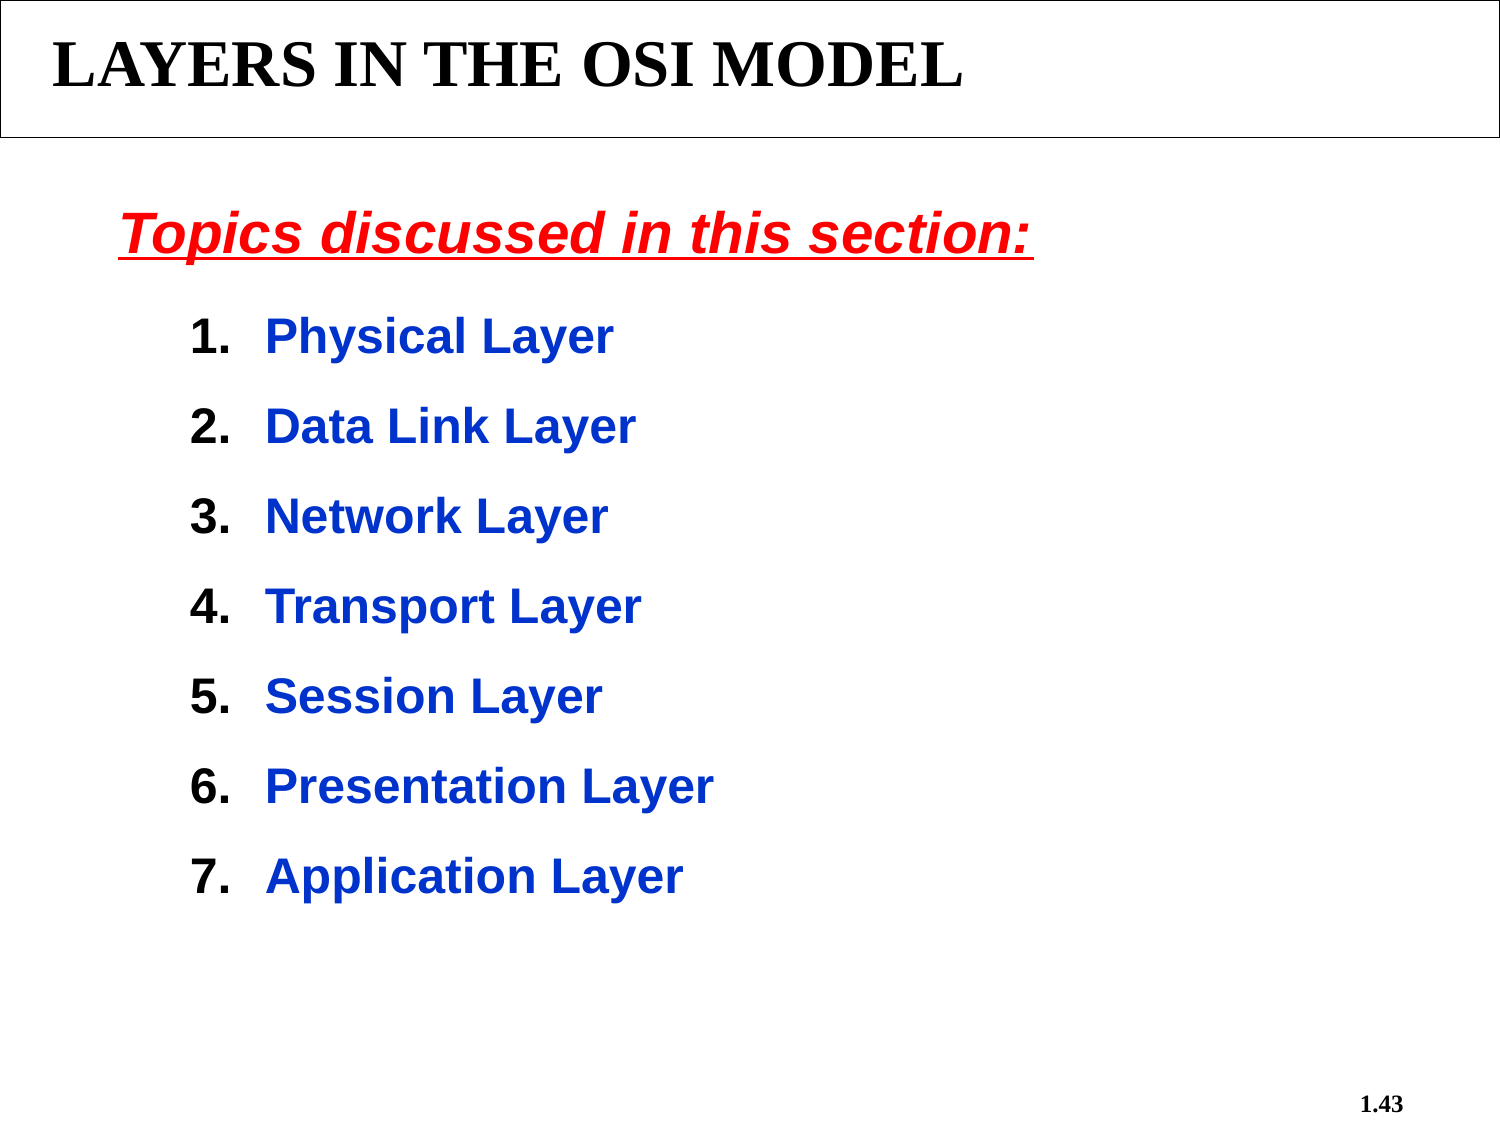

LAYERS IN THE OSI MODEL
Topics discussed in this section:
Physical Layer
Data Link Layer
Network Layer
Transport Layer
Session Layer
Presentation Layer
Application Layer
1.43